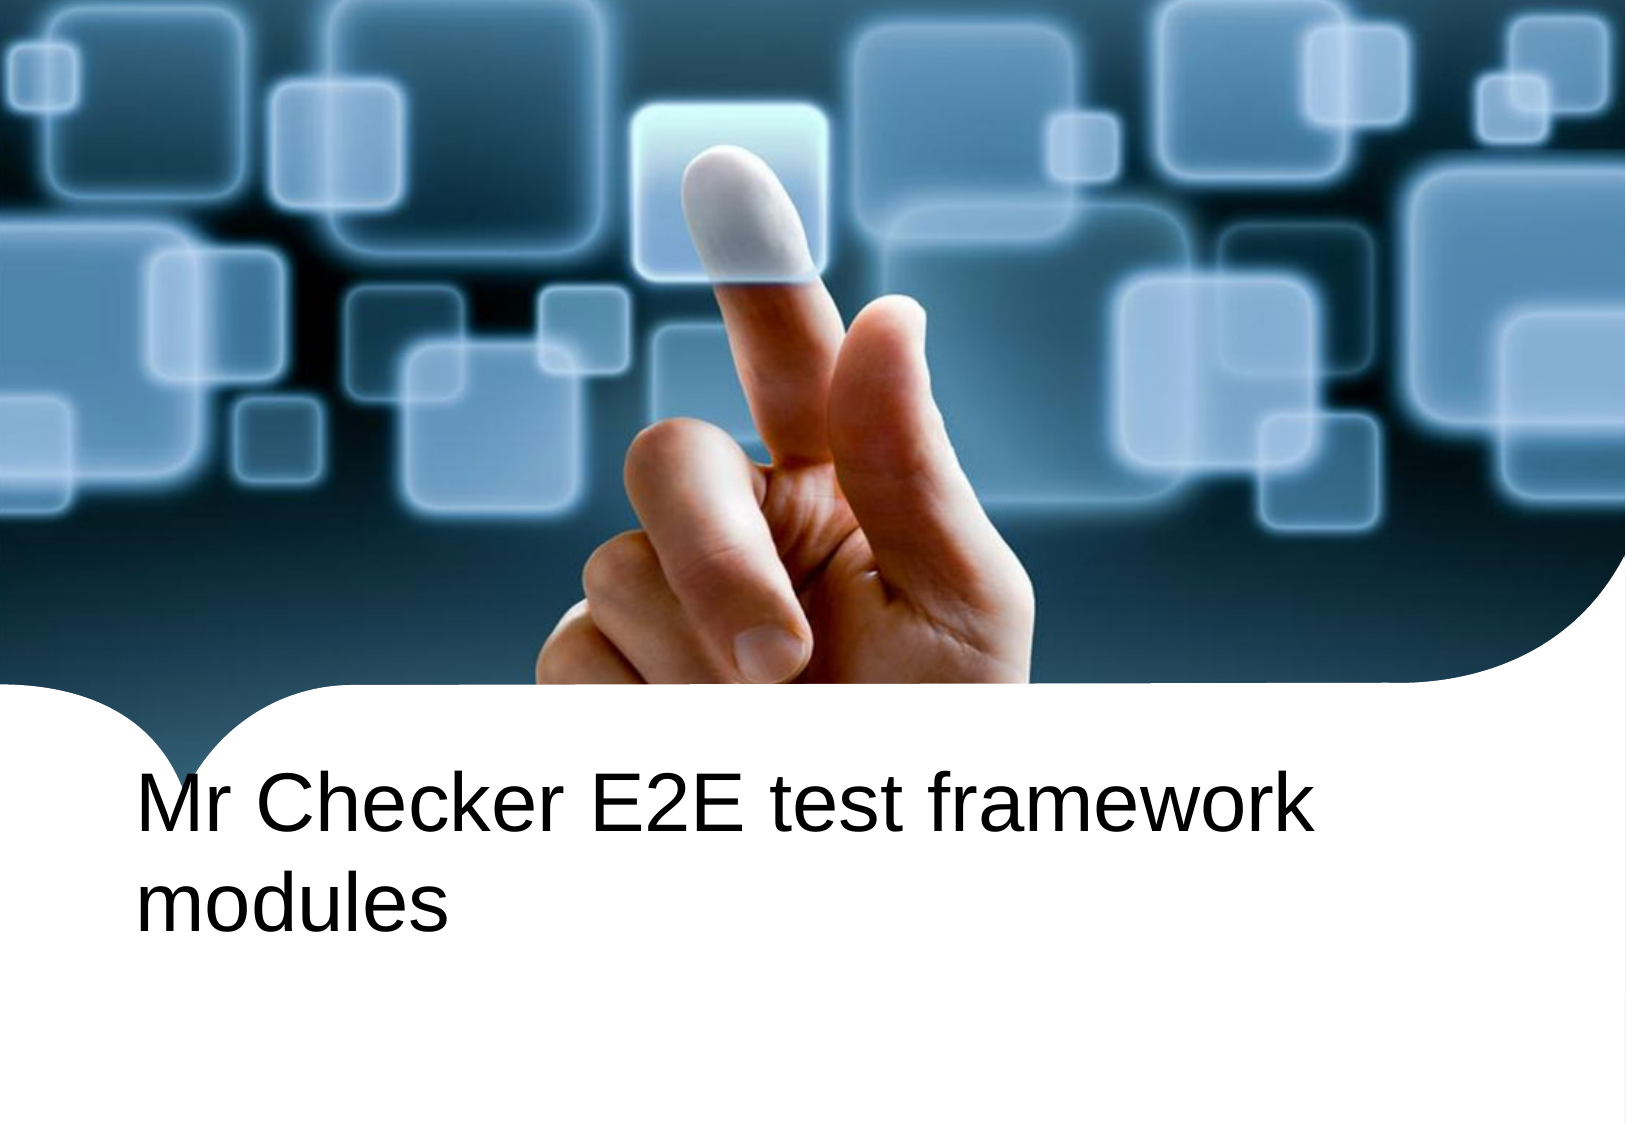

# Mr Checker E2E test framework modules